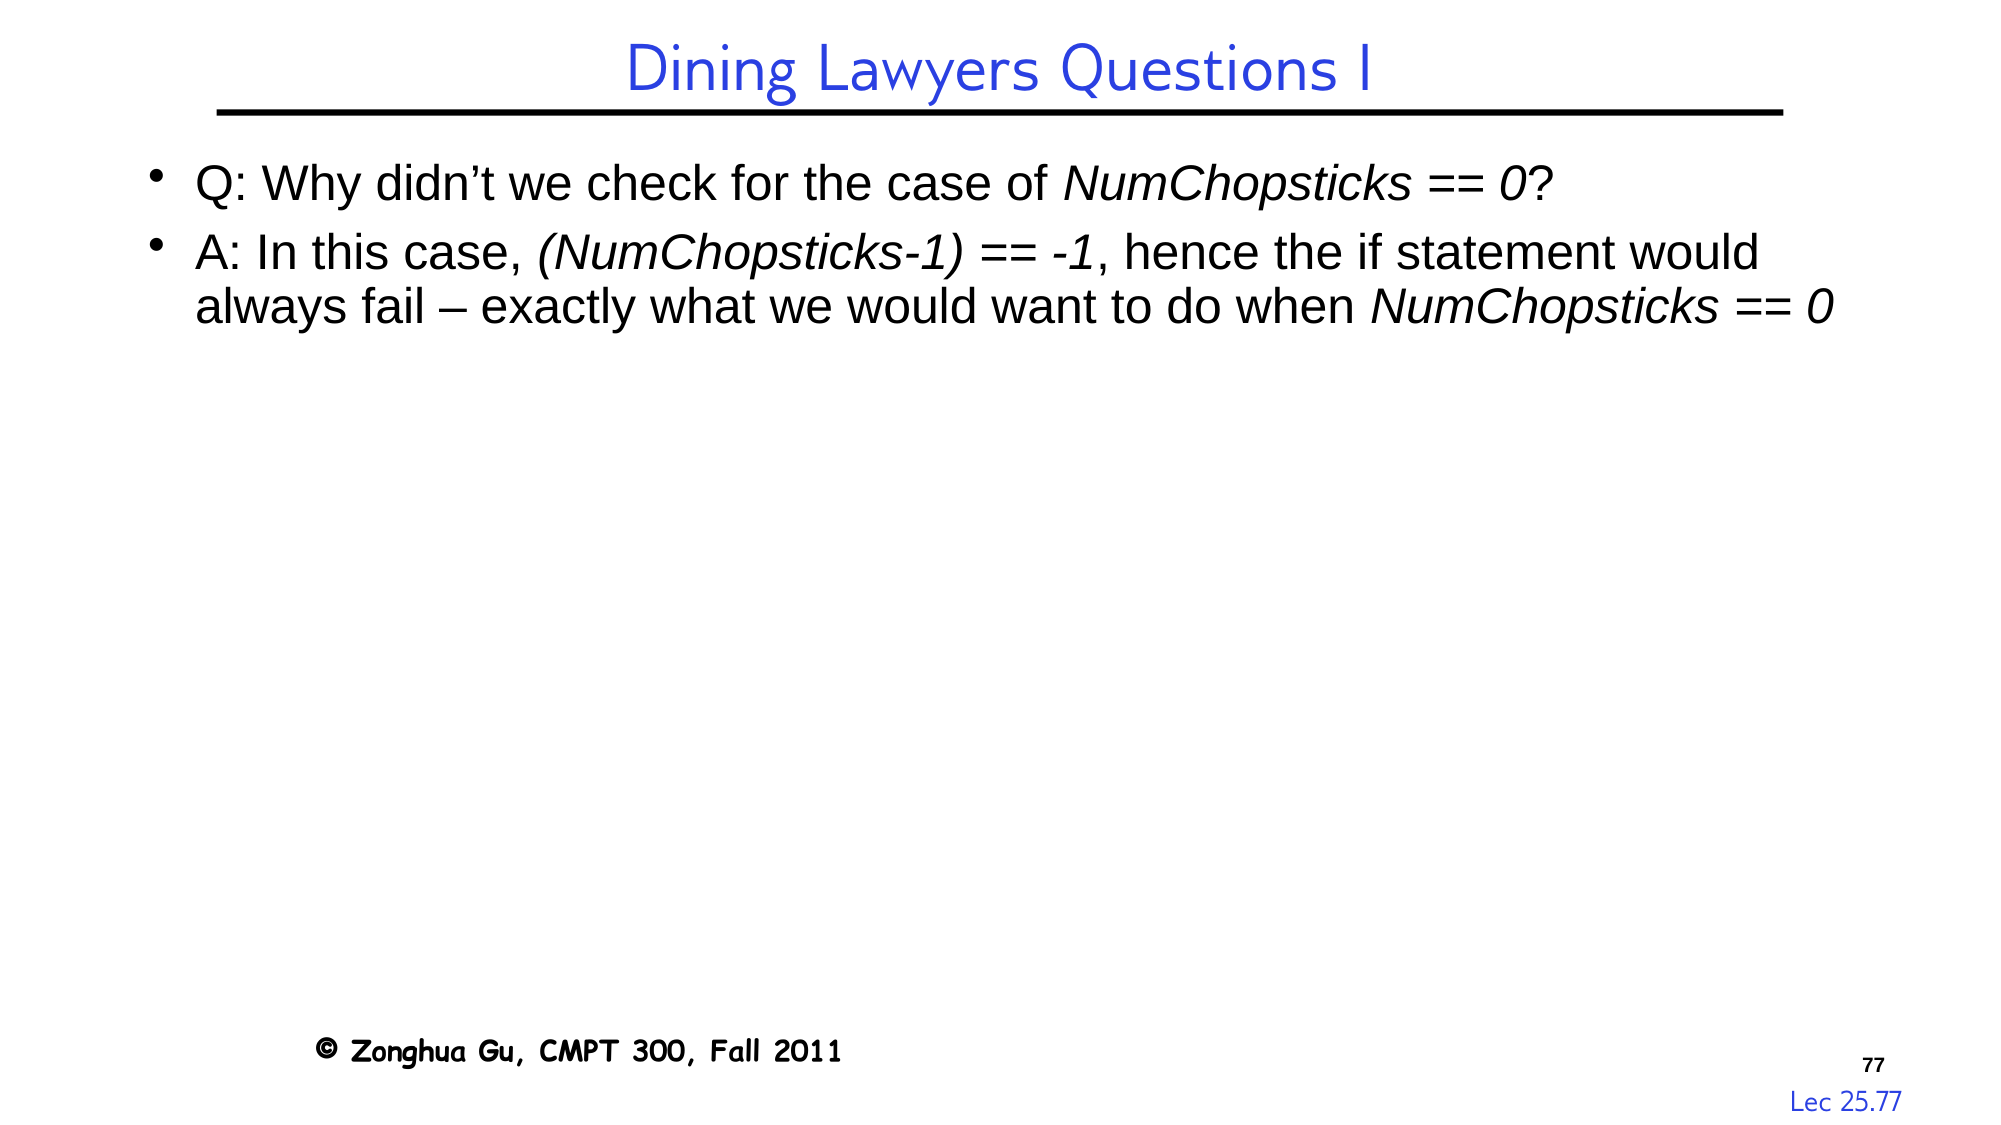

# Dining Lawyers Questions I
Q: Why didn’t we check for the case of NumChopsticks == 0?
A: In this case, (NumChopsticks-1) == -1, hence the if statement would always fail – exactly what we would want to do when NumChopsticks == 0
 © Zonghua Gu, CMPT 300, Fall 2011
77